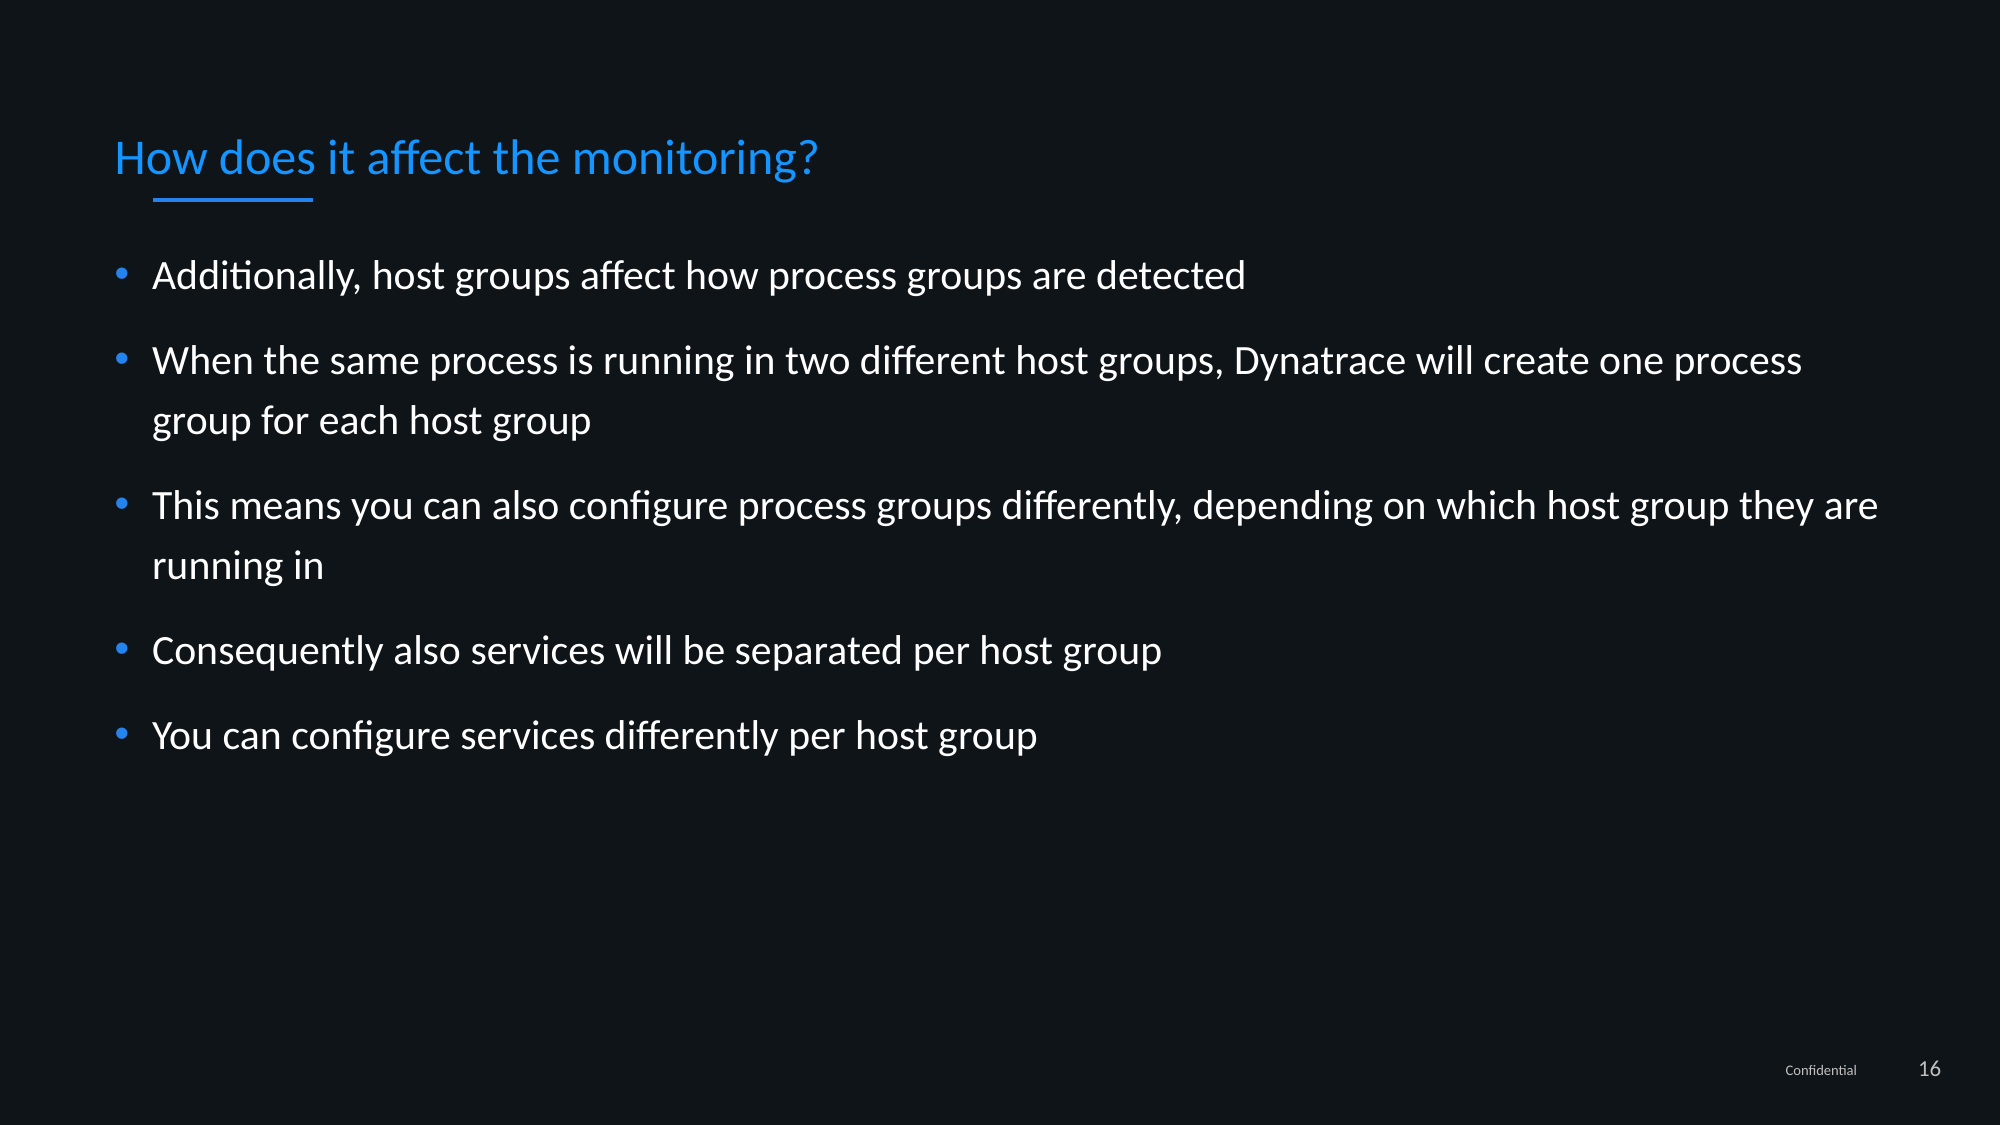

# How does it affect the monitoring?
Additionally, host groups affect how process groups are detected
When the same process is running in two different host groups, Dynatrace will create one process group for each host group
This means you can also configure process groups differently, depending on which host group they are running in
Consequently also services will be separated per host group
You can configure services differently per host group